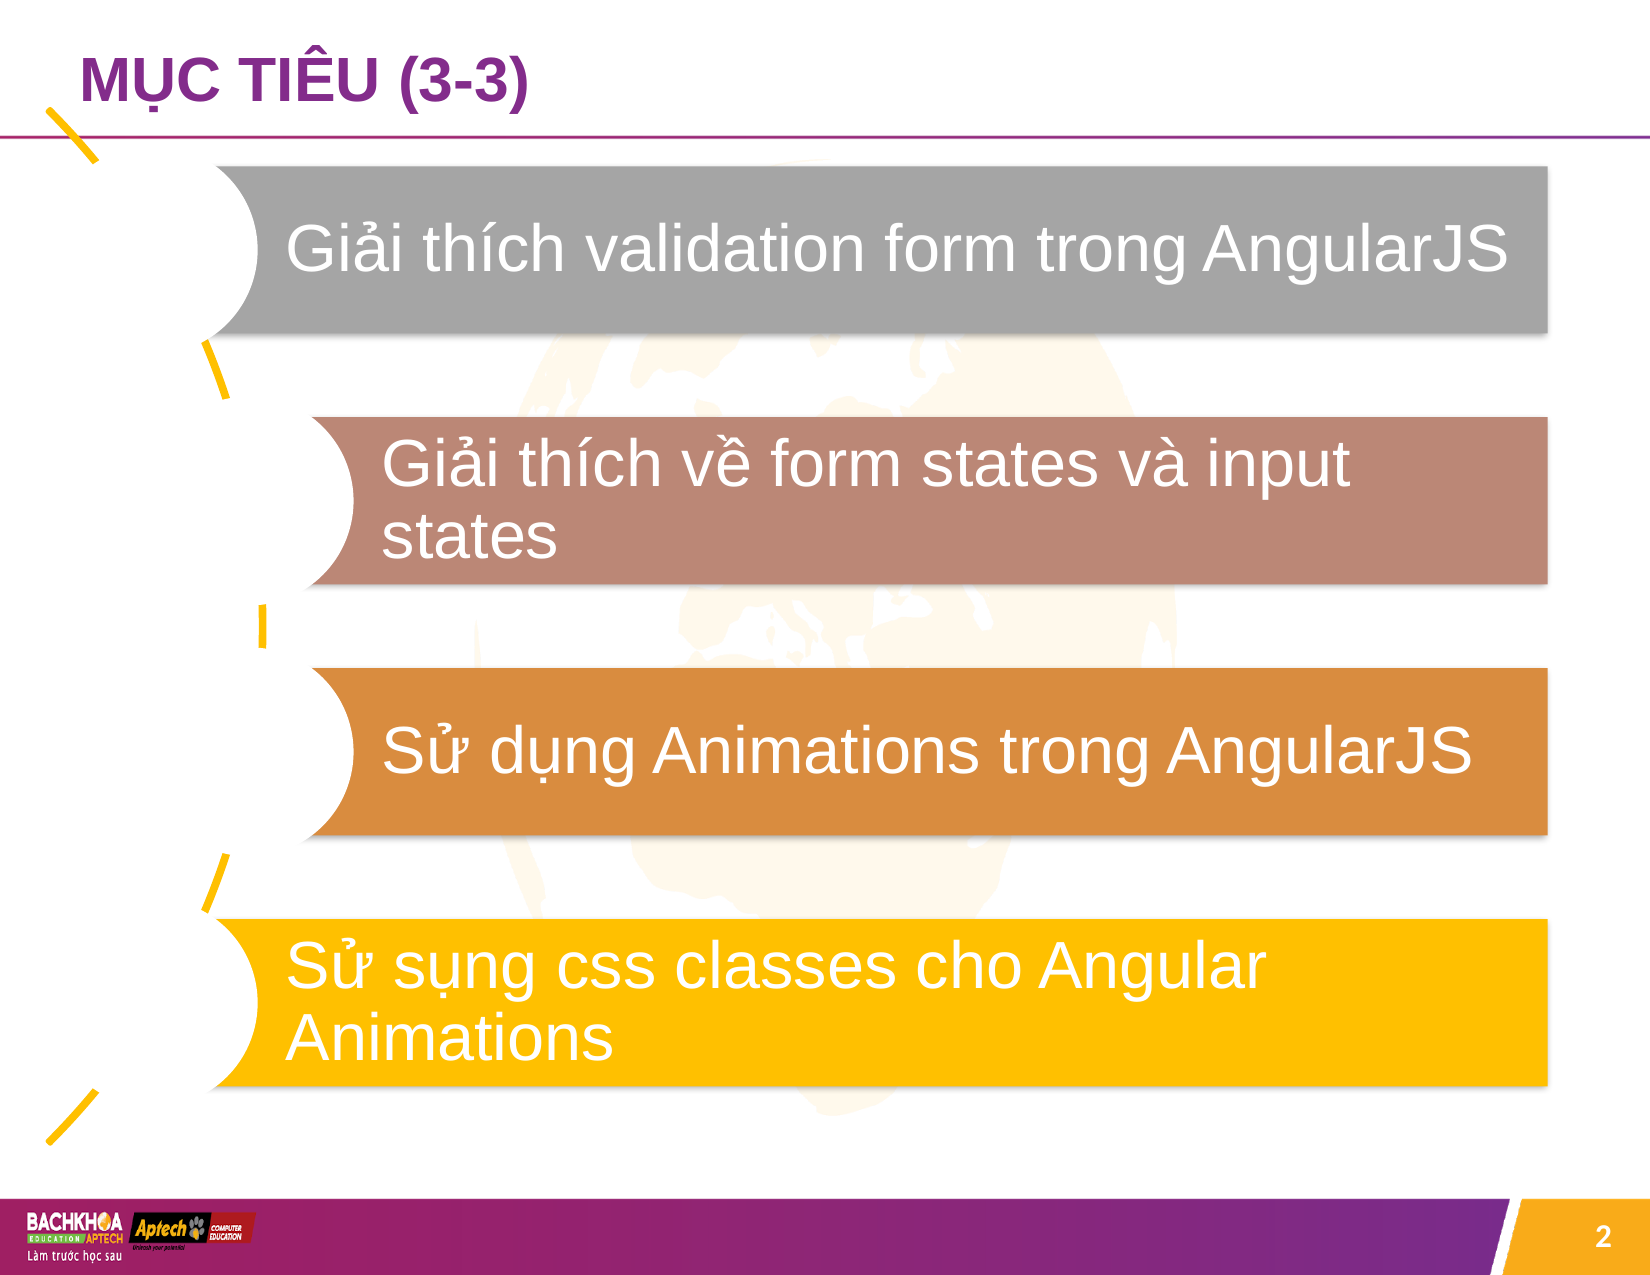

MỤC TIÊU (3-3)

Giải thích validation form trong AngularJS
Giải thích về form states và input states
Sử dụng Animations trong AngularJS
Sử sụng css classes cho Angular Animations

2